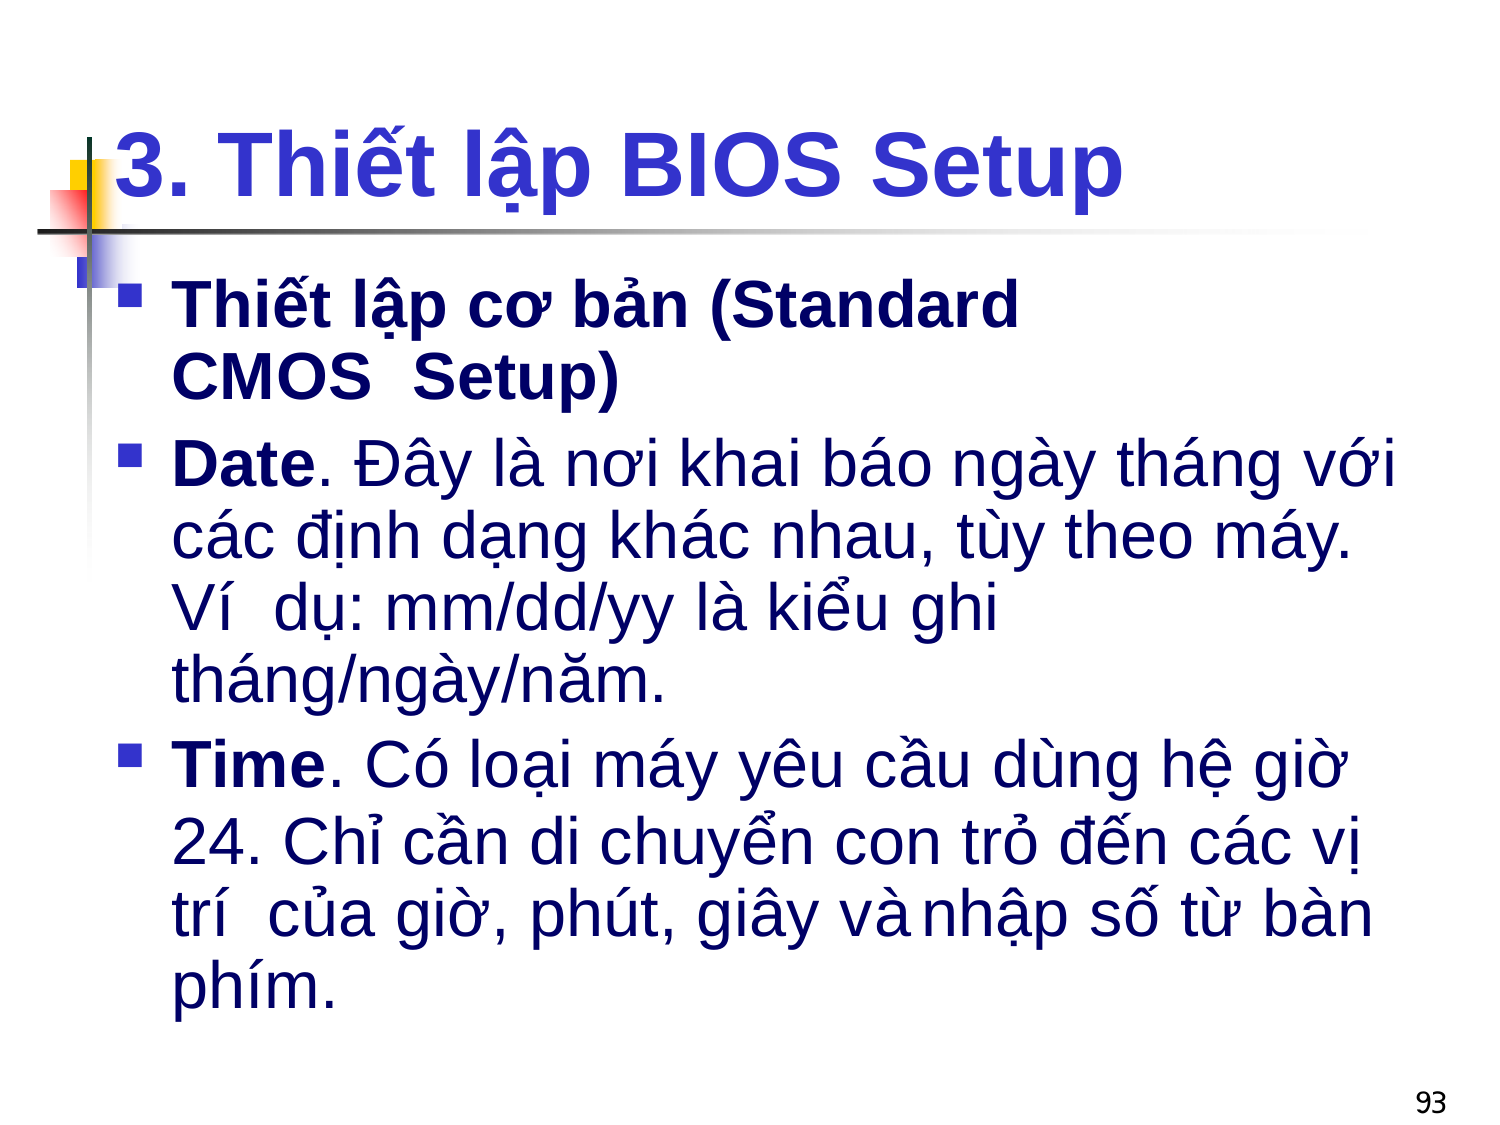

# 3. Thiết lập BIOS Setup
Thiết lập cơ bản (Standard CMOS  Setup)
Date. Đây là nơi khai báo ngày tháng với  các định dạng khác nhau, tùy theo máy. Ví  dụ: mm/dd/yy là kiểu ghi tháng/ngày/năm.
Time. Có loại máy yêu cầu dùng hệ giờ
24. Chỉ cần di chuyển con trỏ đến các vị trí  của giờ, phút, giây và	nhập số từ bàn  phím.
93